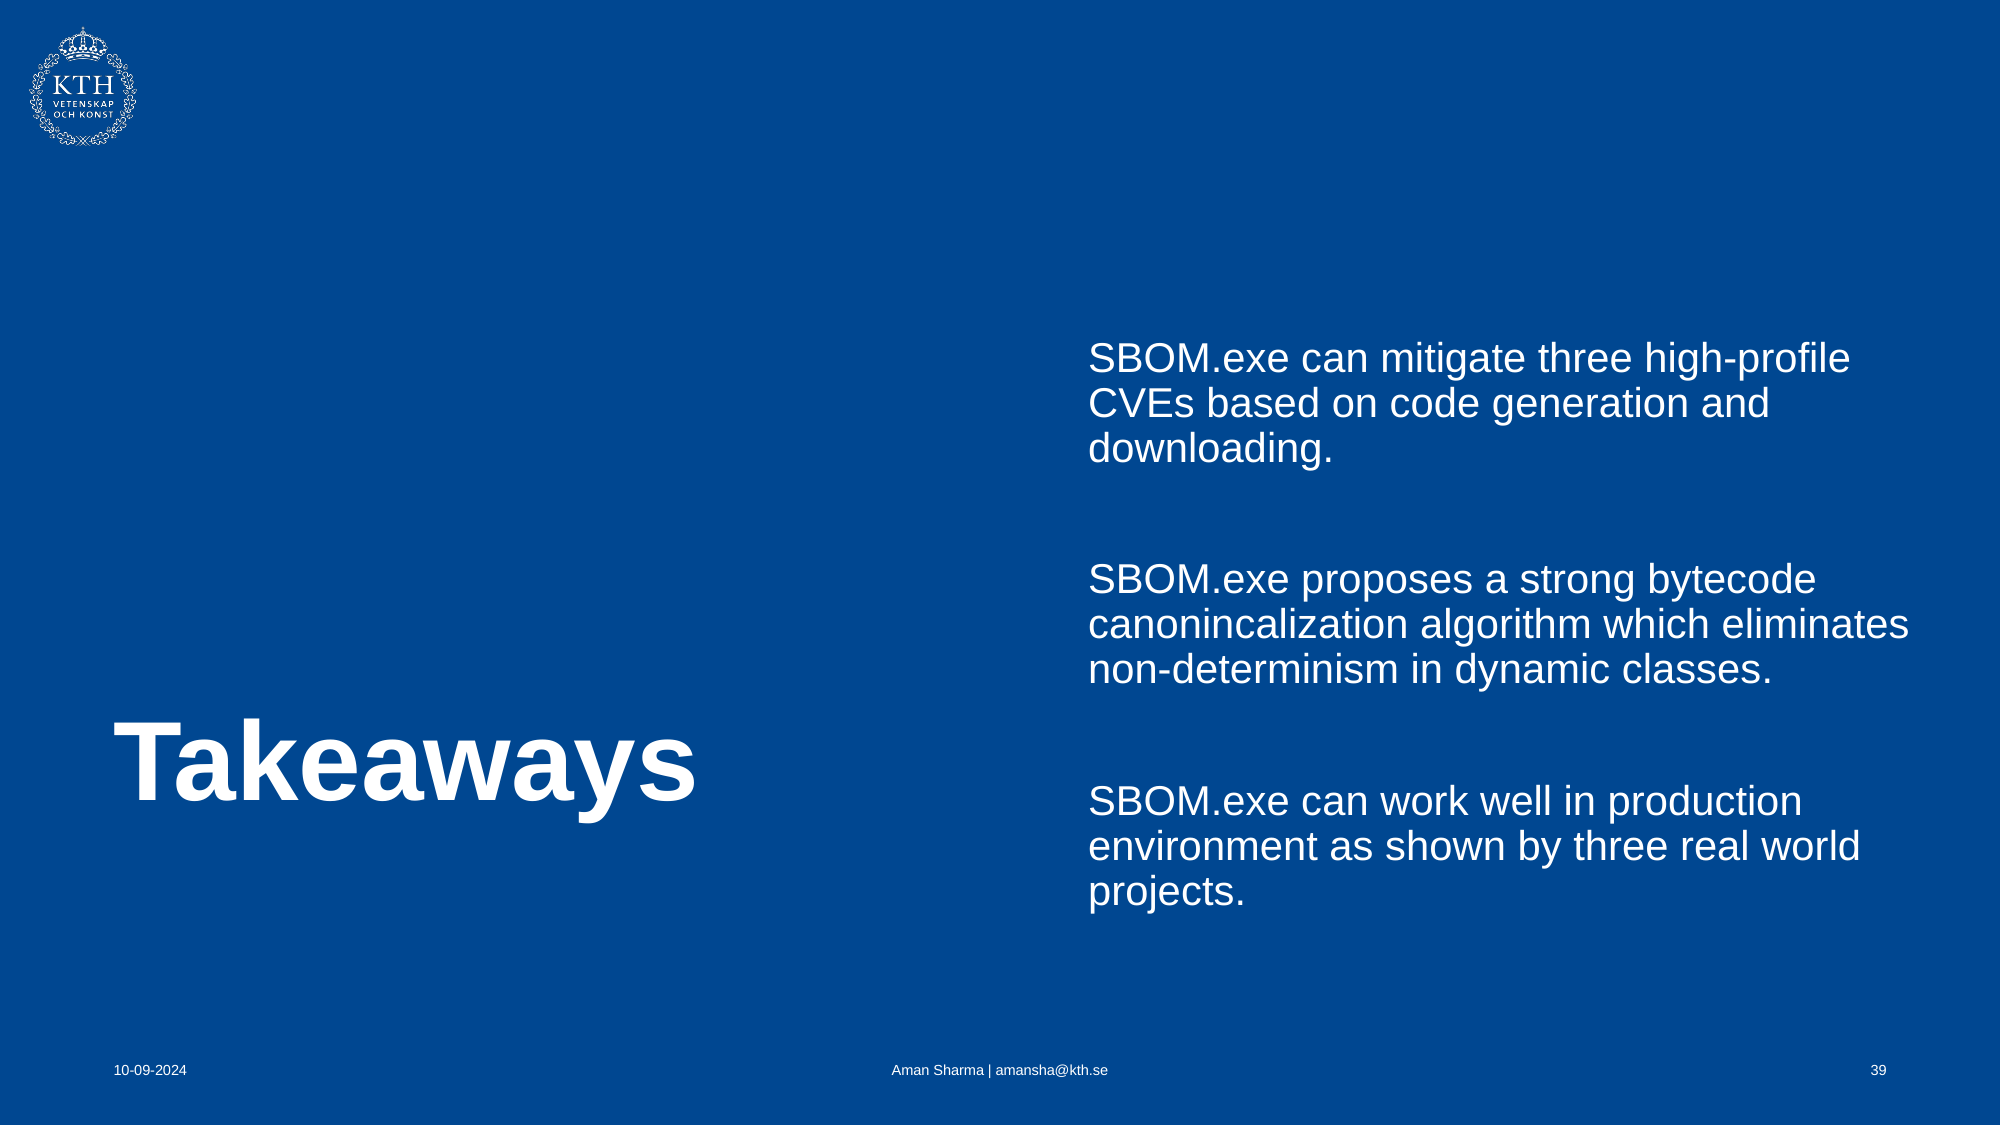

SBOM.exe can mitigate three high-profile CVEs based on code generation and downloading.

SBOM.exe proposes a strong bytecode canonincalization algorithm which eliminates non-determinism in dynamic classes.

SBOM.exe can work well in production environment as shown by three real world projects.
# Takeaways
Aman Sharma | amansha@kth.se
10-09-2024
39